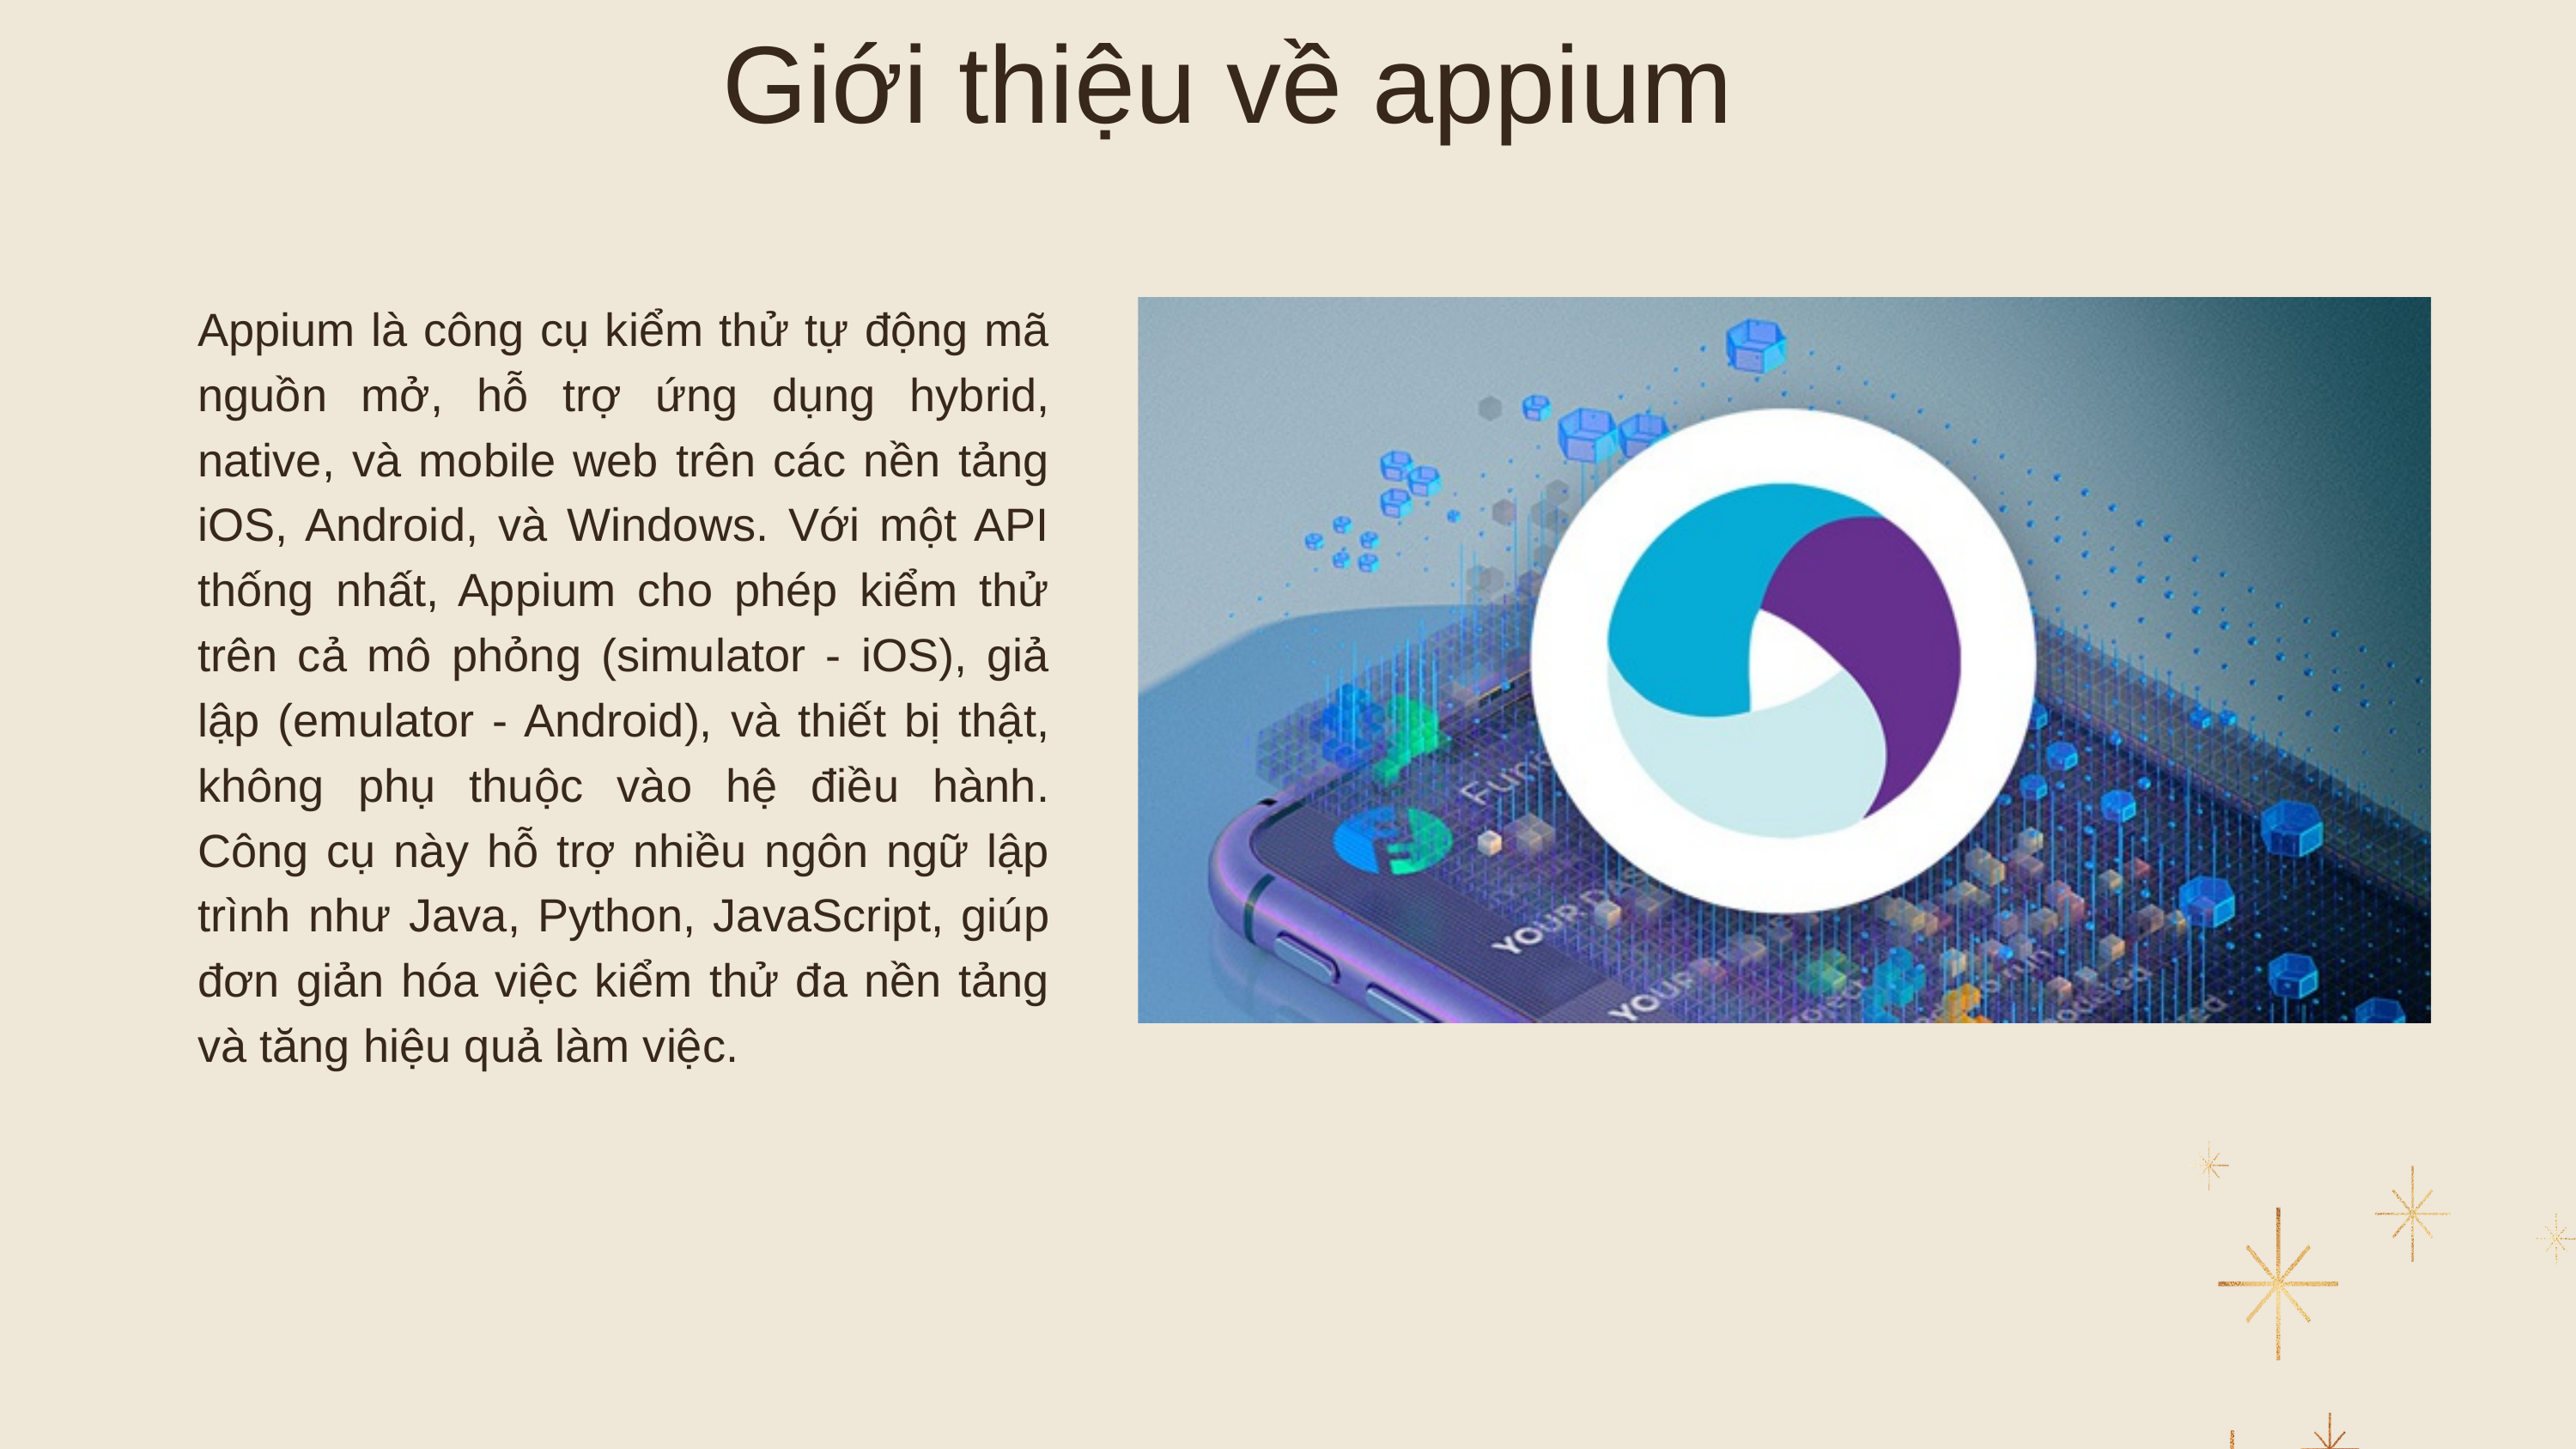

Giới thiệu về appium
Appium là công cụ kiểm thử tự động mã nguồn mở, hỗ trợ ứng dụng hybrid, native, và mobile web trên các nền tảng iOS, Android, và Windows. Với một API thống nhất, Appium cho phép kiểm thử trên cả mô phỏng (simulator - iOS), giả lập (emulator - Android), và thiết bị thật, không phụ thuộc vào hệ điều hành. Công cụ này hỗ trợ nhiều ngôn ngữ lập trình như Java, Python, JavaScript, giúp đơn giản hóa việc kiểm thử đa nền tảng và tăng hiệu quả làm việc.